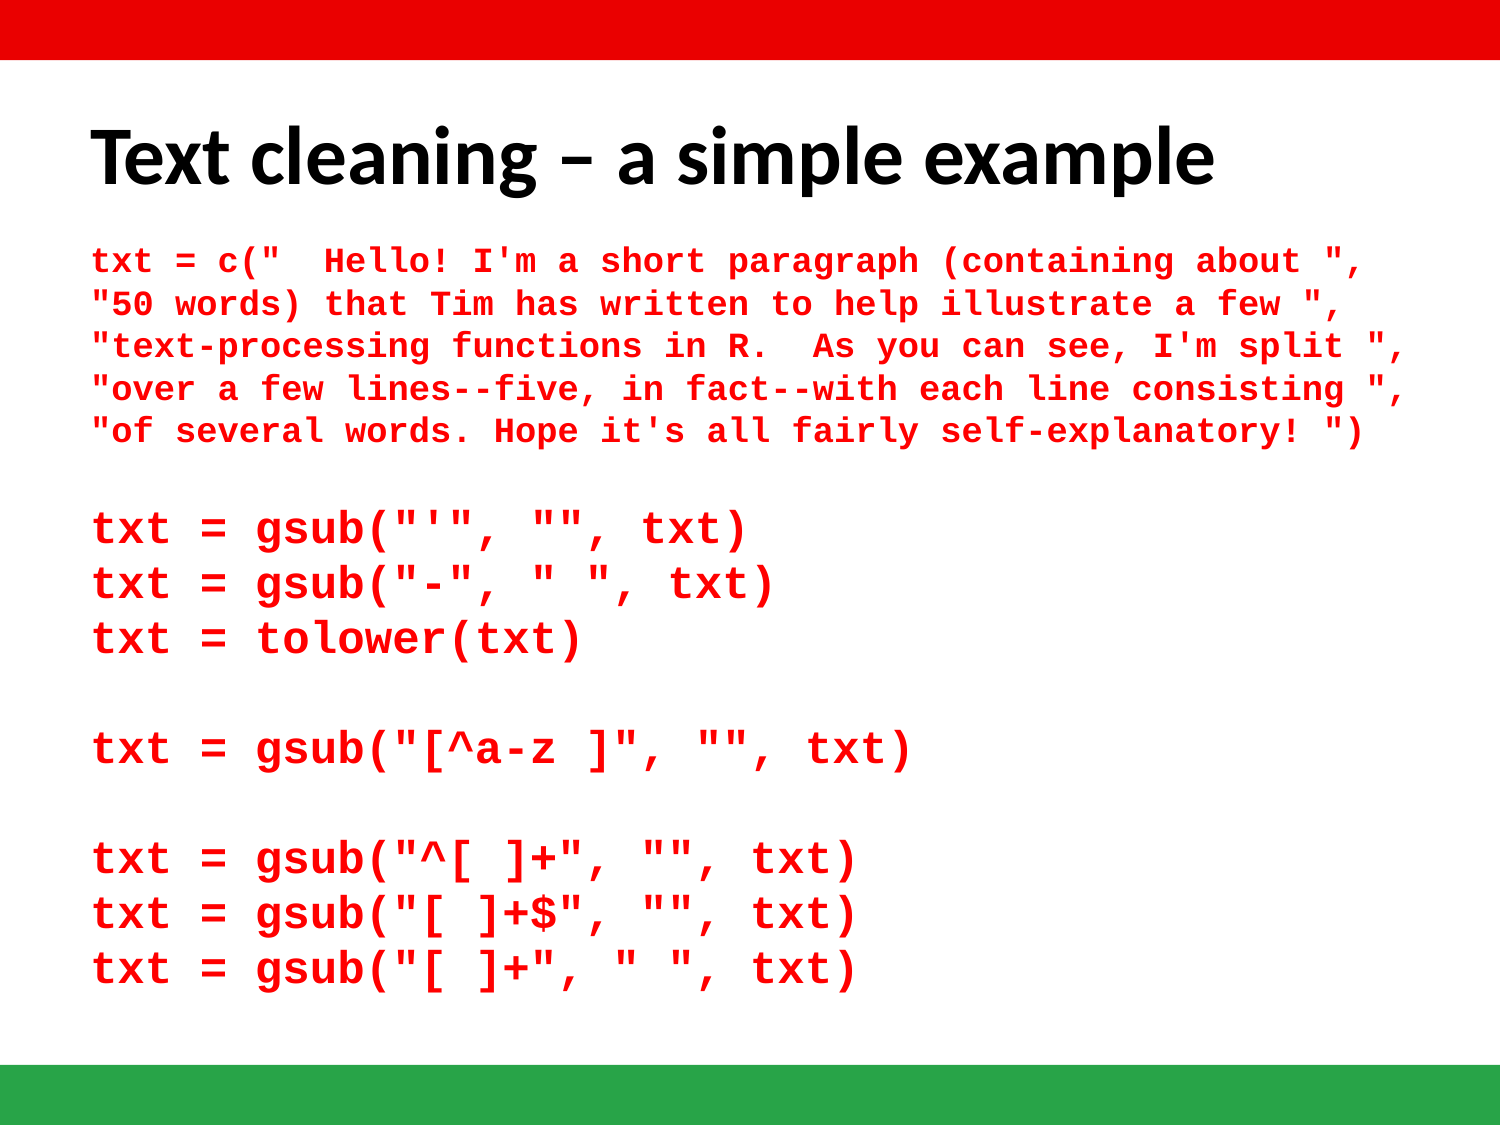

Text cleaning – a simple example
# txt = c("  Hello! I'm a short paragraph (containing about ", "50 words) that Tim has written to help illustrate a few ", "text-processing functions in R.  As you can see, I'm split ", "over a few lines--five, in fact--with each line consisting ", "of several words. Hope it's all fairly self-explanatory! ") txt = gsub("'", "", txt) txt = gsub("-", " ", txt) txt = tolower(txt) txt = gsub("[^a-z ]", "", txt) txt = gsub("^[ ]+", "", txt) txt = gsub("[ ]+$", "", txt) txt = gsub("[ ]+", " ", txt)